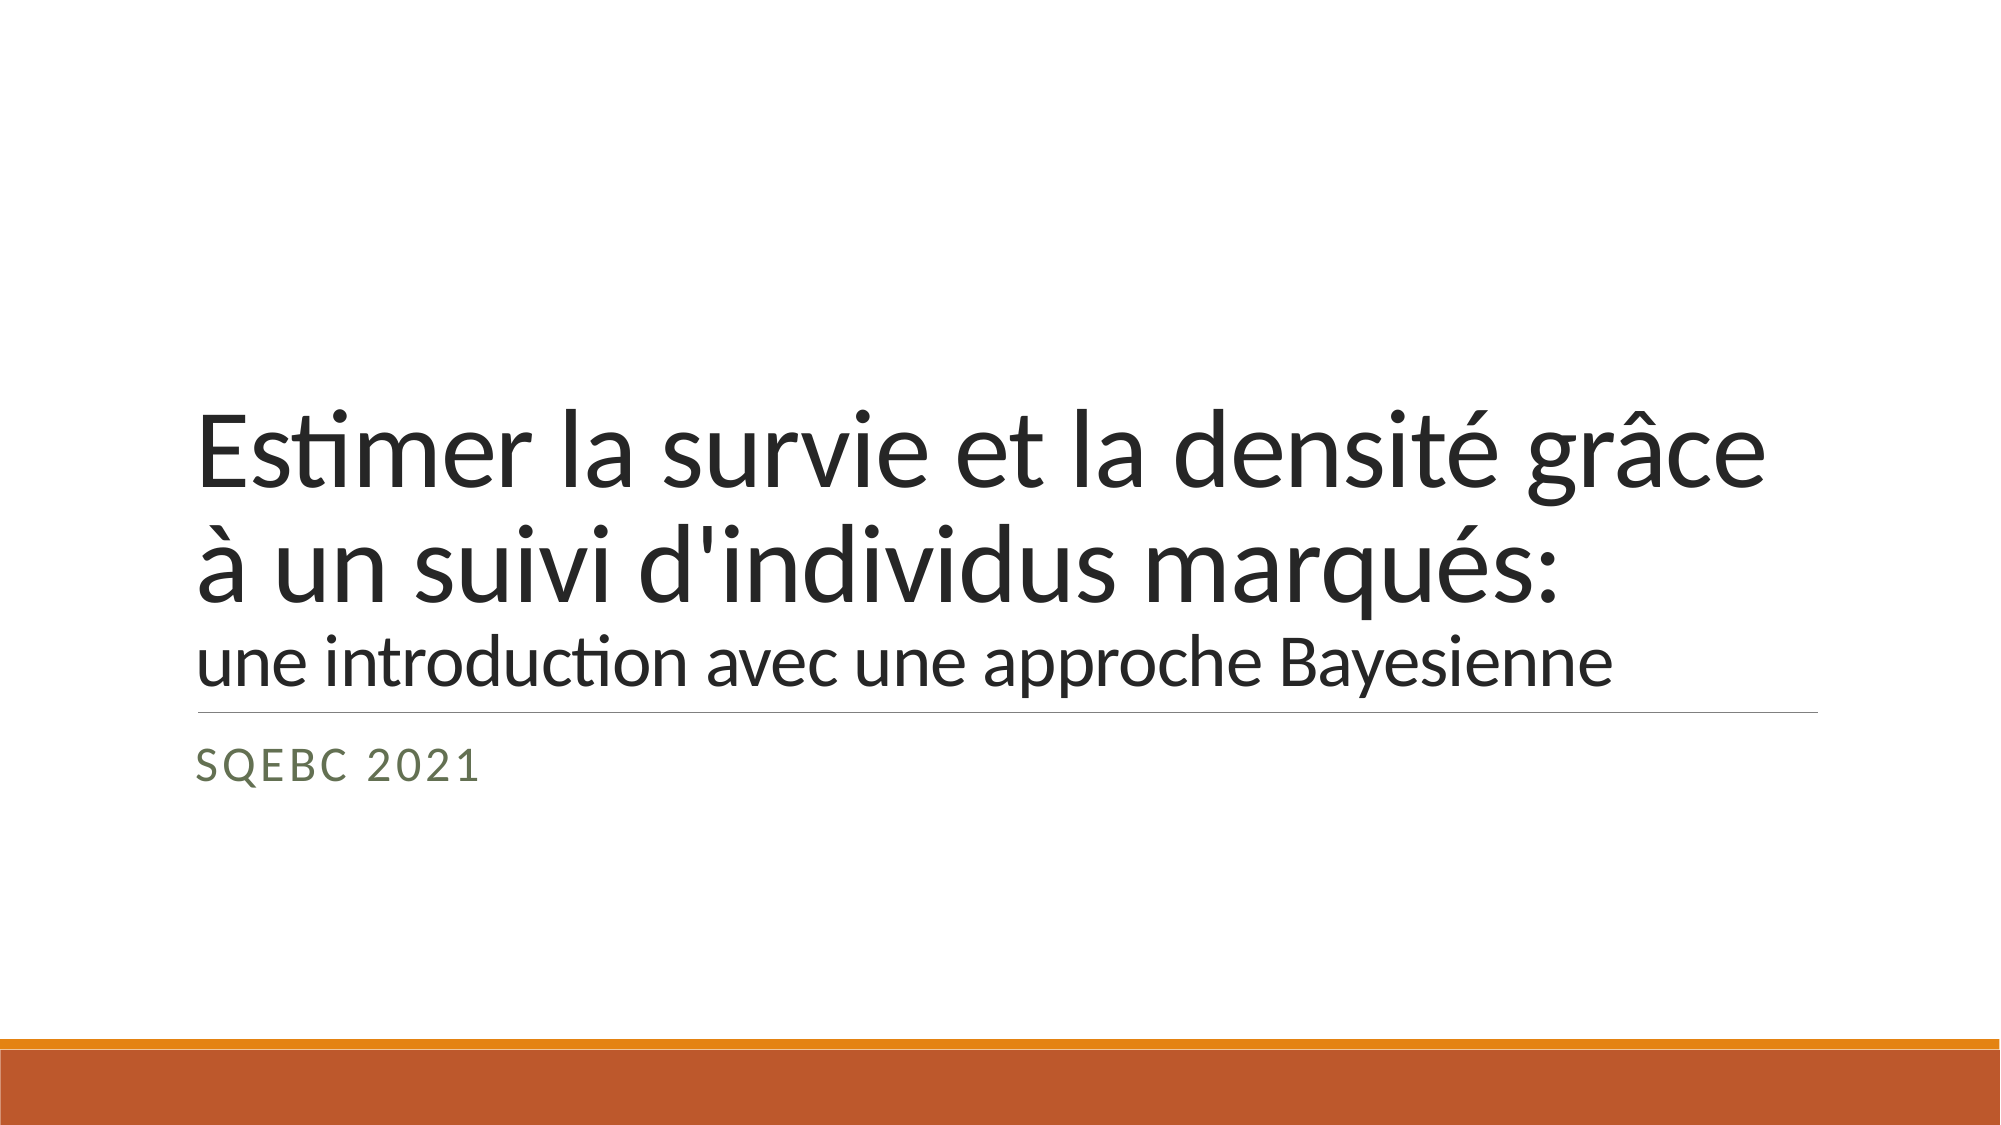

# Estimer la survie et la densité grâce à un suivi d'individus marqués: une introduction avec une approche Bayesienne
SQEBC 2021